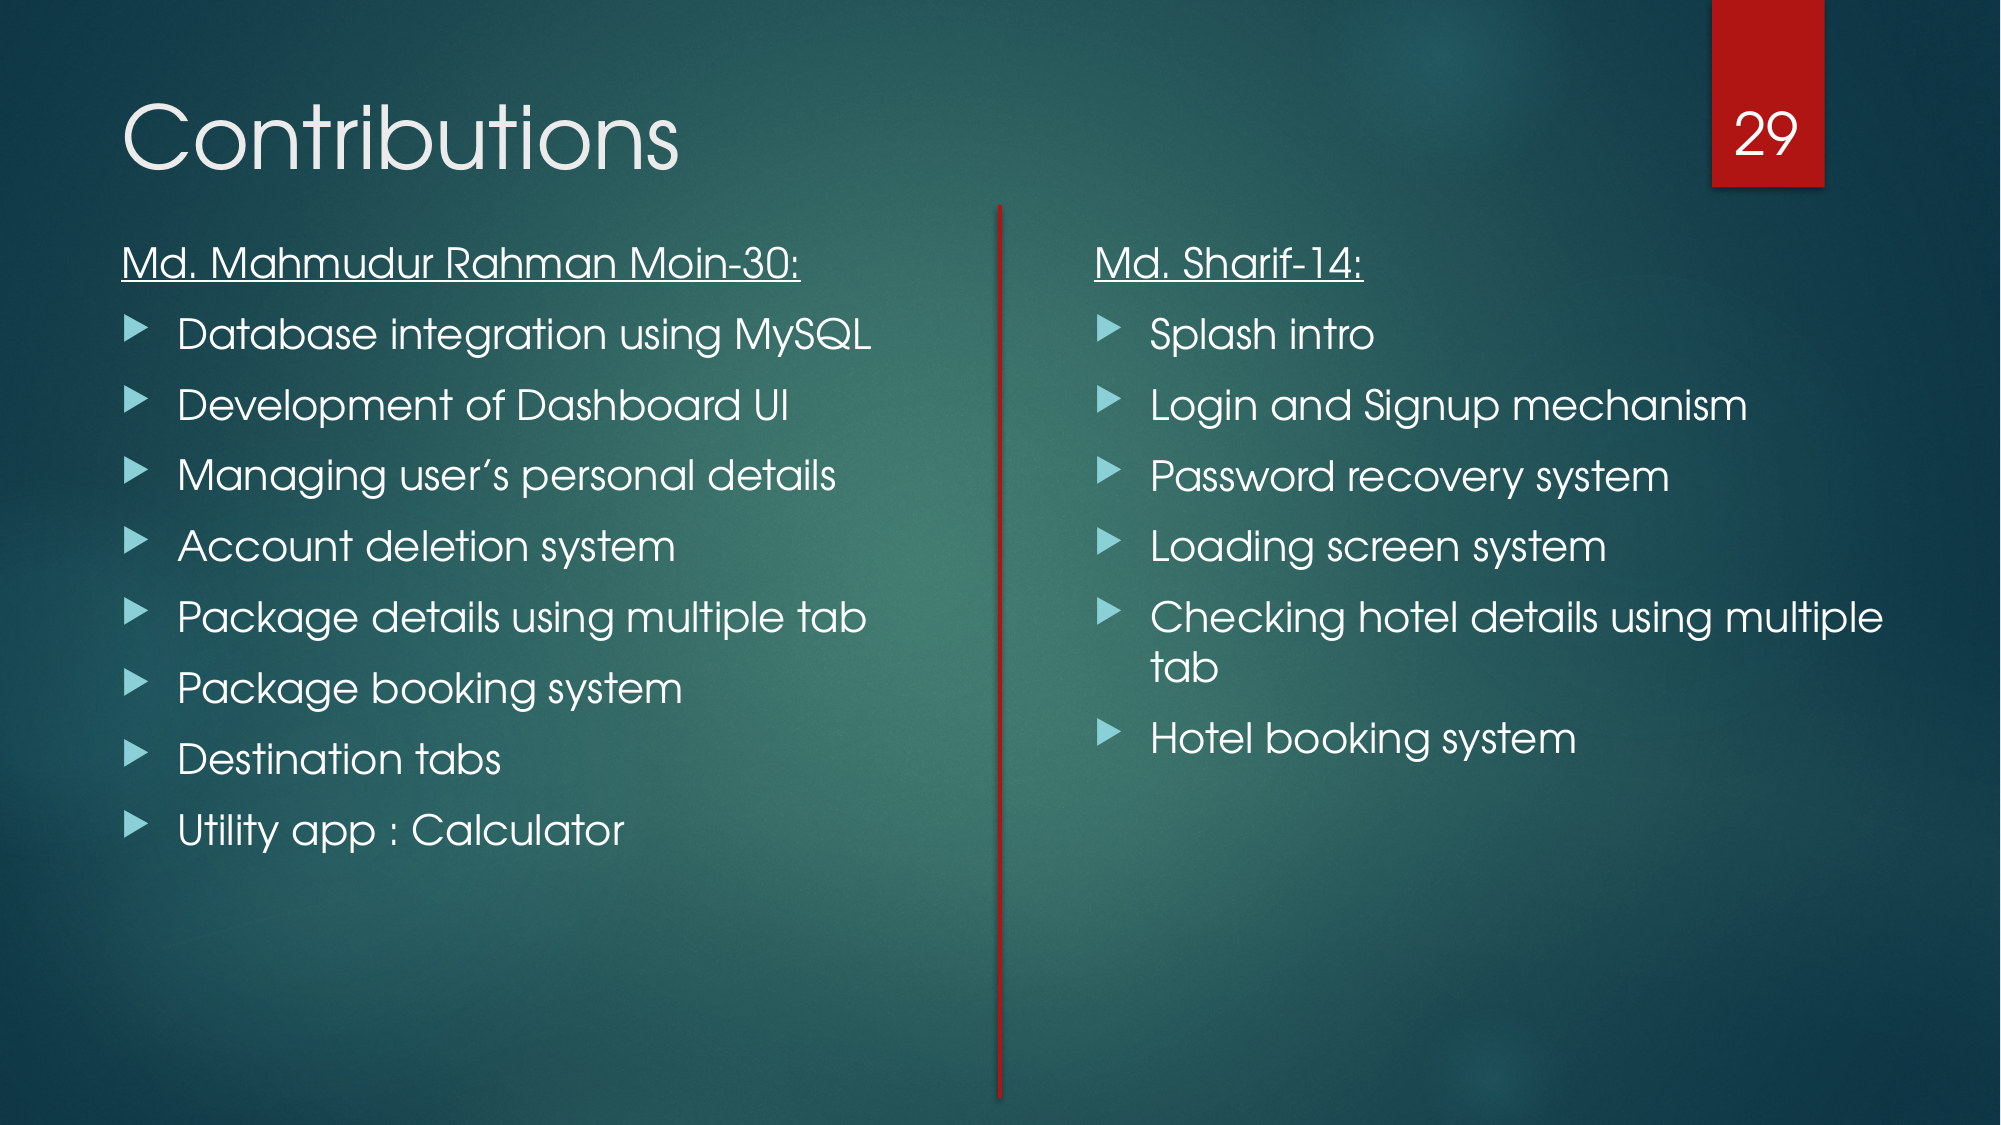

29
# Contributions
Md. Sharif-14:
Splash intro
Login and Signup mechanism
Password recovery system
Loading screen system
Checking hotel details using multiple tab
Hotel booking system
Md. Mahmudur Rahman Moin-30:
Database integration using MySQL
Development of Dashboard UI
Managing user’s personal details
Account deletion system
Package details using multiple tab
Package booking system
Destination tabs
Utility app : Calculator